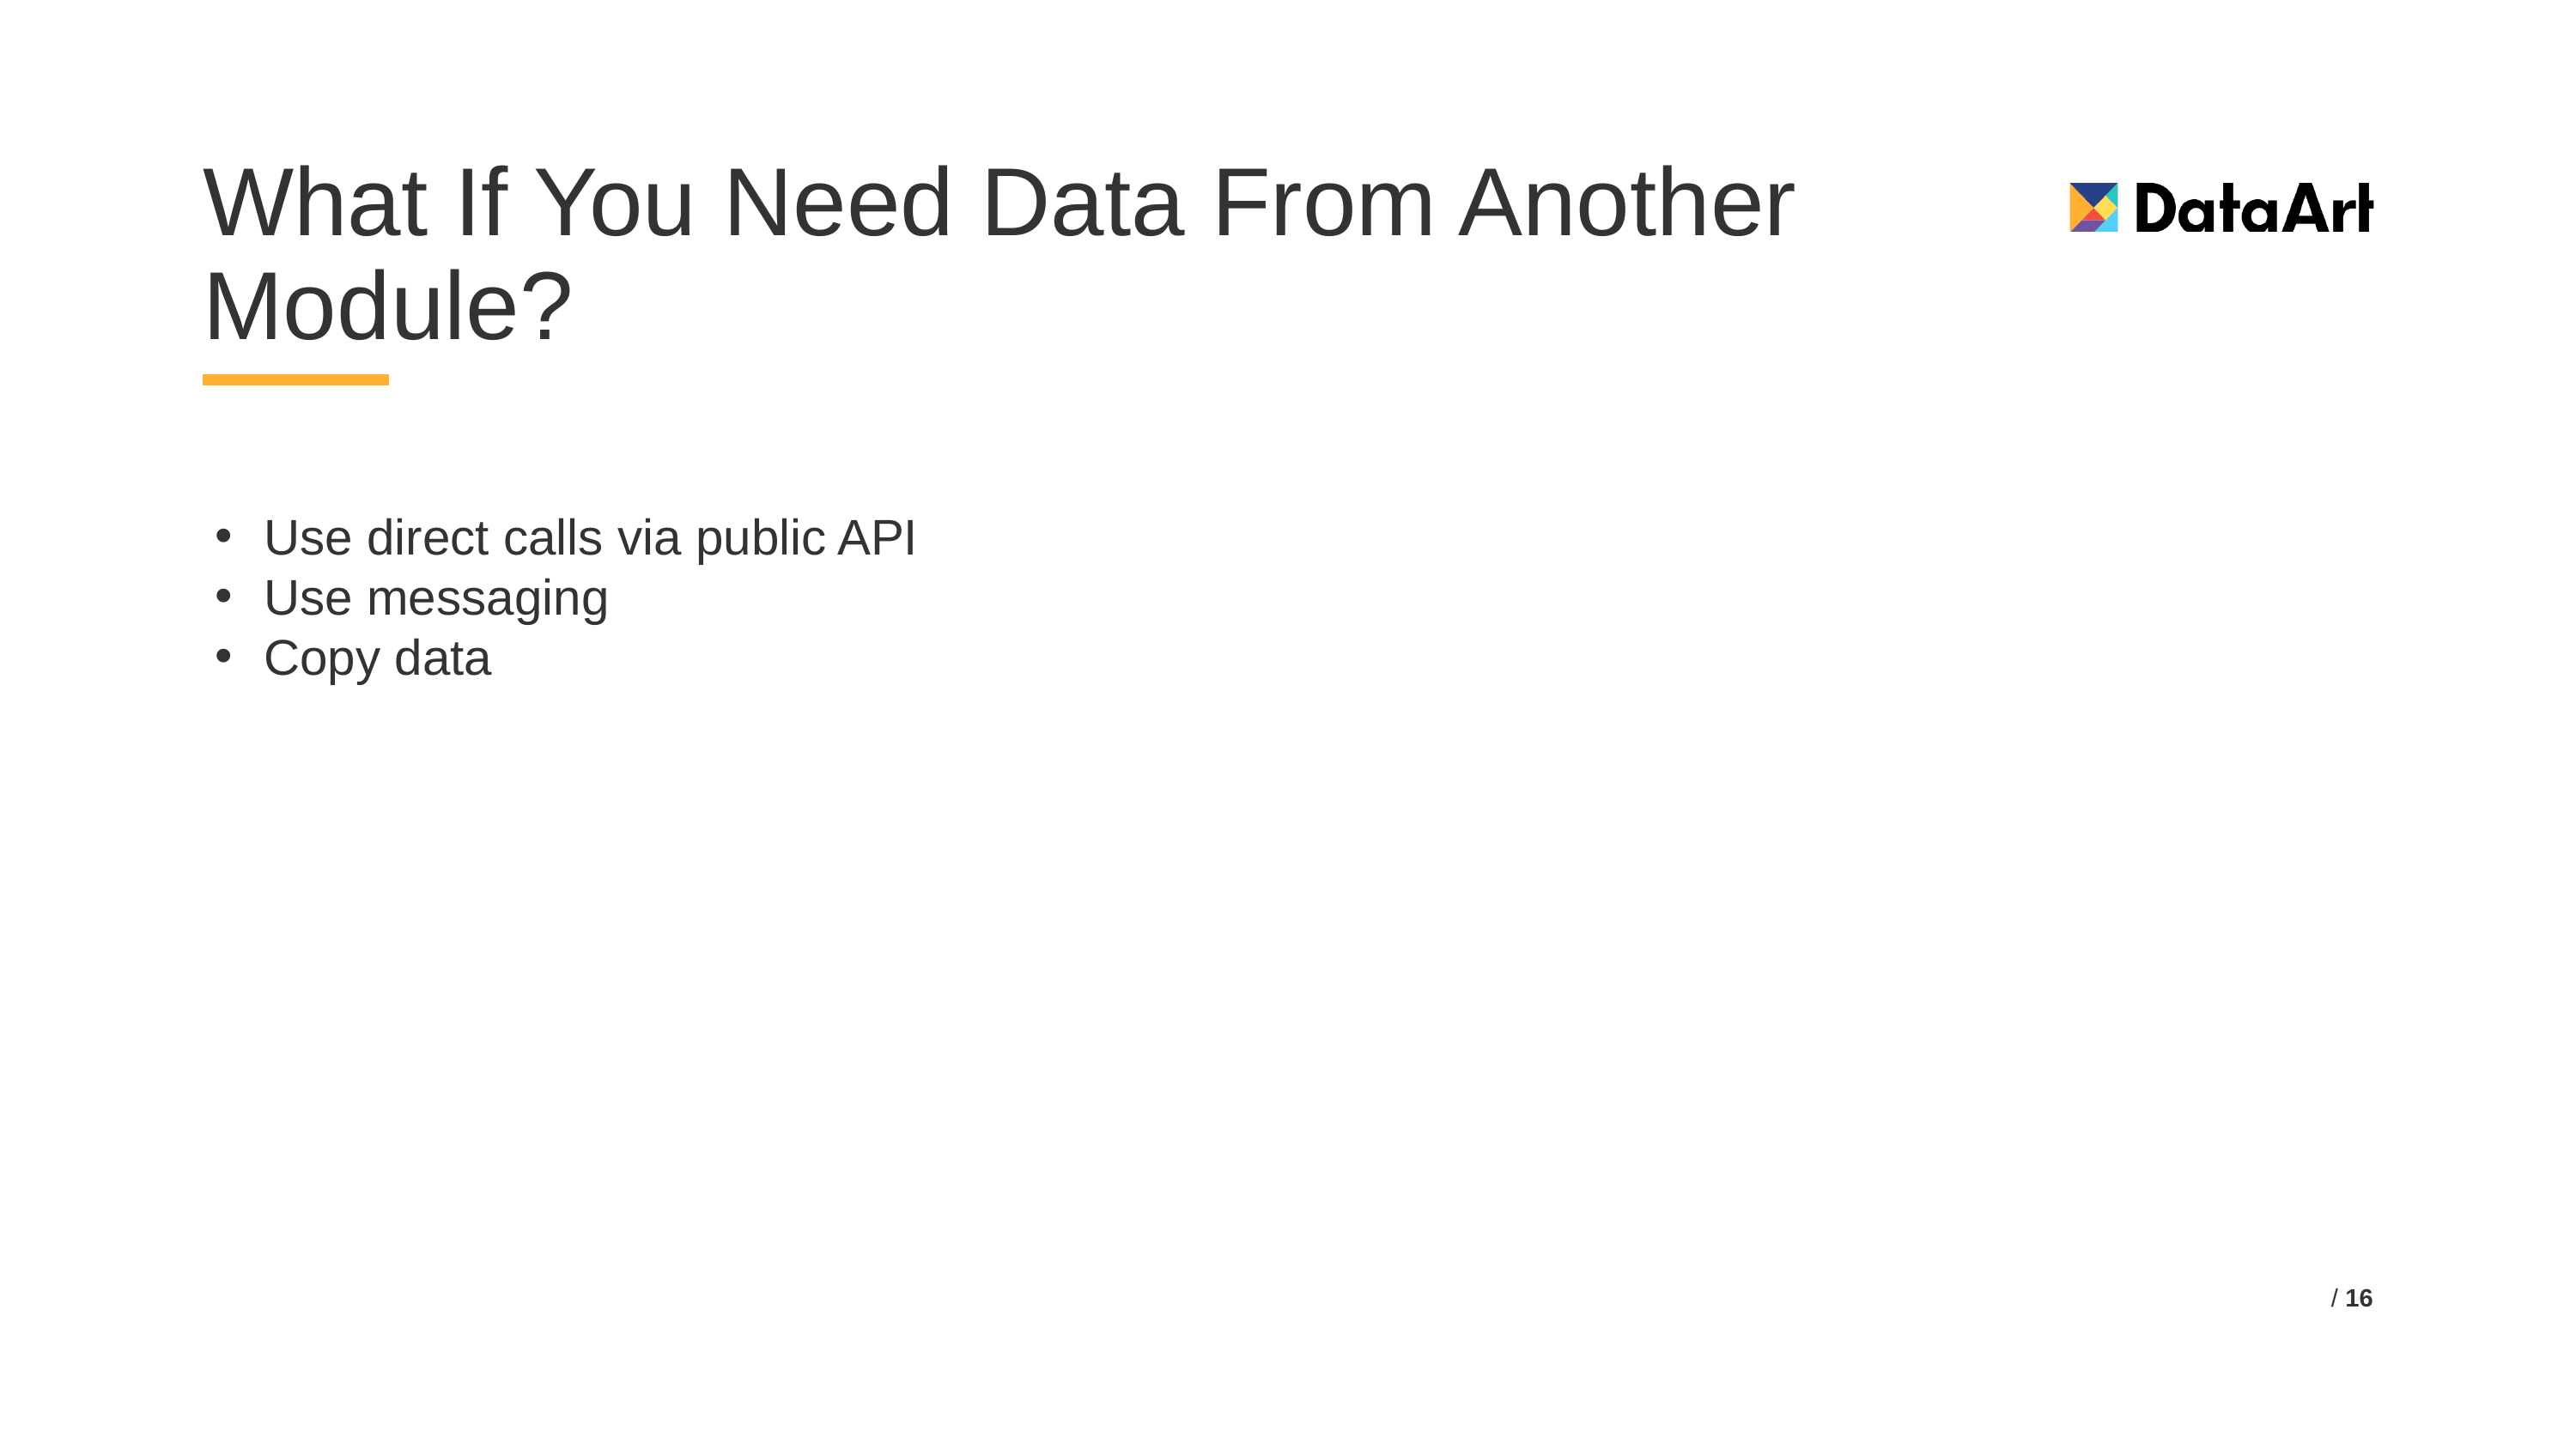

# What If You Need Data From Another Module?
Use direct calls via public API
Use messaging
Copy data
 / 16